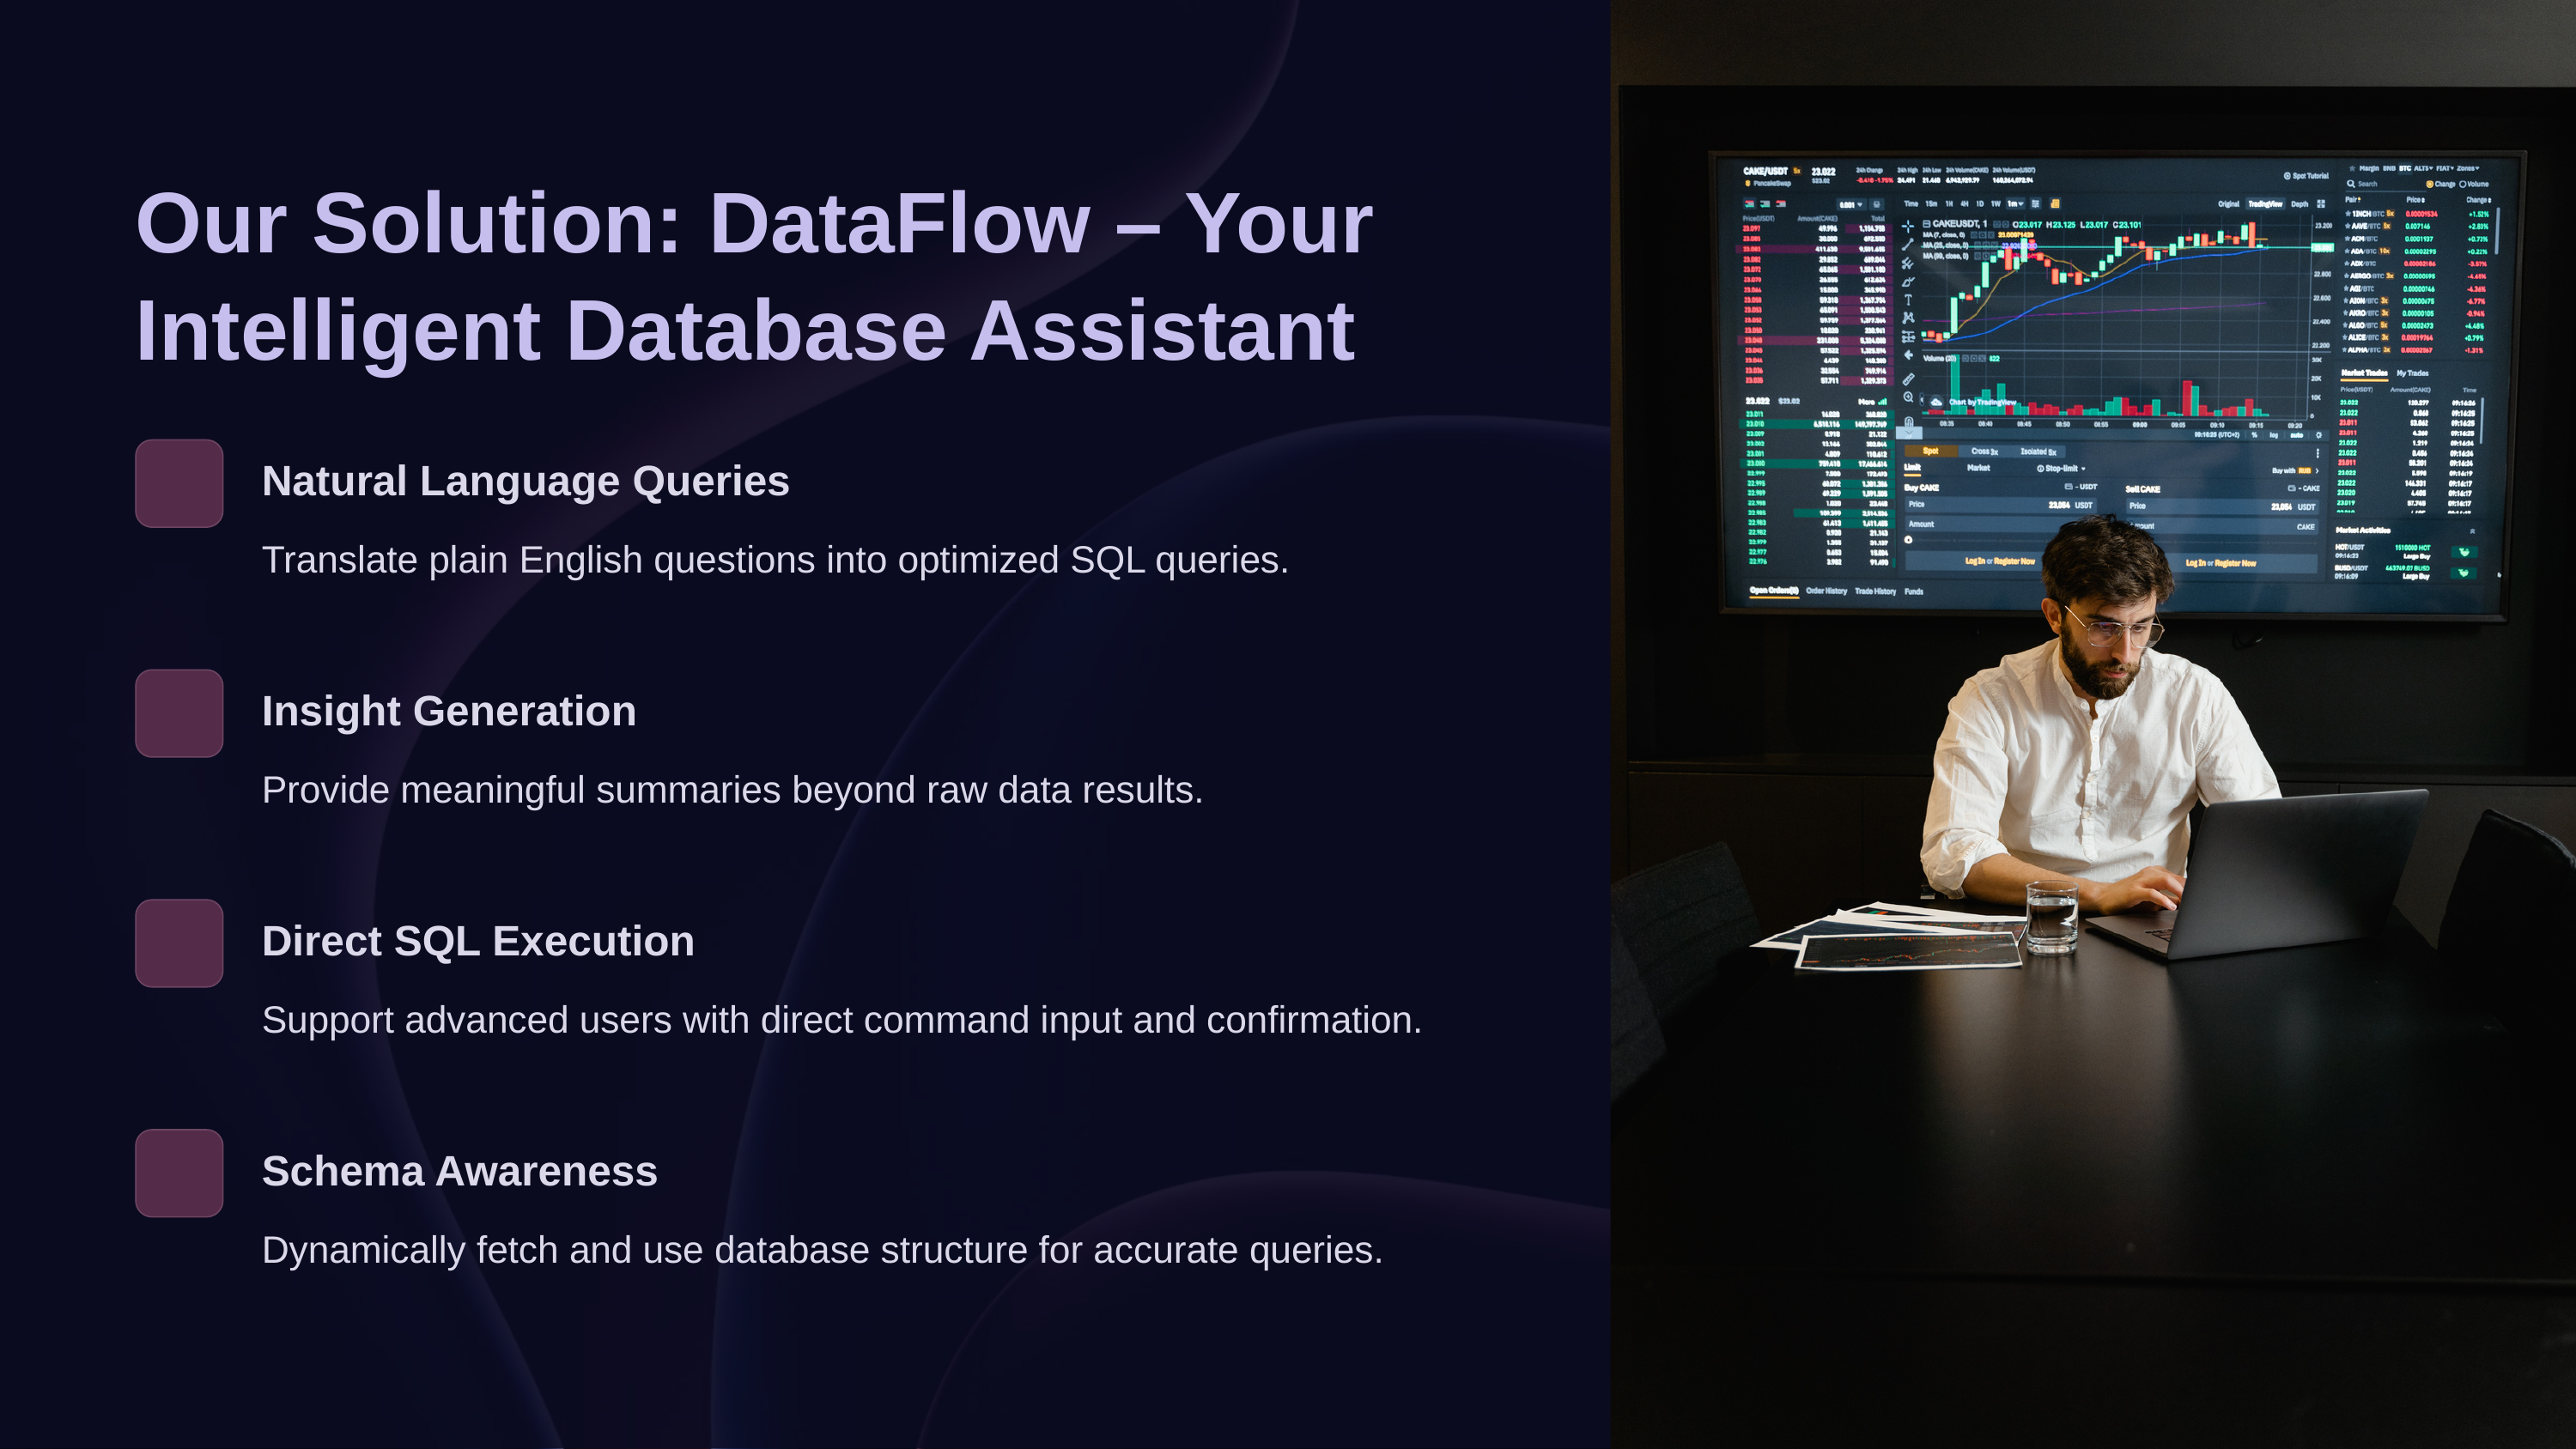

Our Solution: DataFlow – Your Intelligent Database Assistant

Natural Language Queries
Translate plain English questions into optimized SQL queries.

Insight Generation
Provide meaningful summaries beyond raw data results.

Direct SQL Execution
Support advanced users with direct command input and confirmation.

Schema Awareness
Dynamically fetch and use database structure for accurate queries.